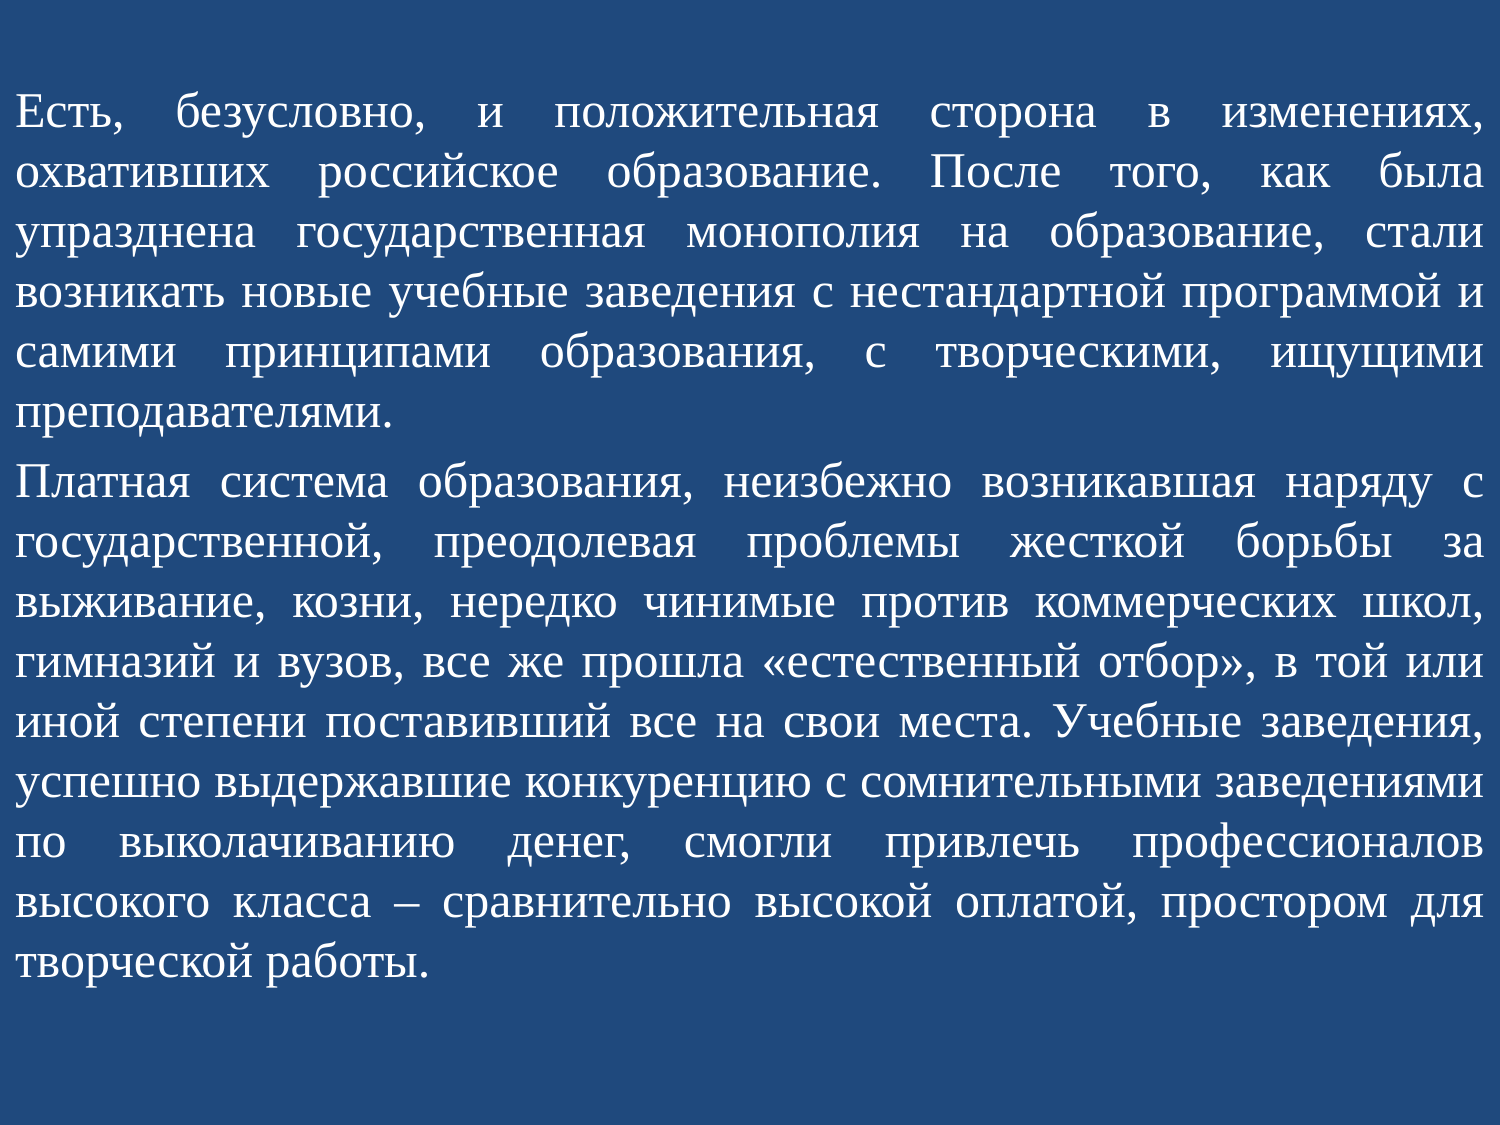

Есть, безусловно, и положительная сторона в изменениях, охвативших российское образование. После того, как была упразднена государственная монополия на образование, стали возникать новые учебные заведения с нестандартной программой и самими принципами образования, с творческими, ищущими преподавателями.
Платная система образования, неизбежно возникавшая наряду с государственной, преодолевая проблемы жесткой борьбы за выживание, козни, нередко чинимые против коммерческих школ, гимназий и вузов, все же прошла «естественный отбор», в той или иной степени поставивший все на свои места. Учебные заведения, успешно выдержавшие конкуренцию с сомнительными заведениями по выколачиванию денег, смогли привлечь профессионалов высокого класса – сравнительно высокой оплатой, простором для творческой работы.